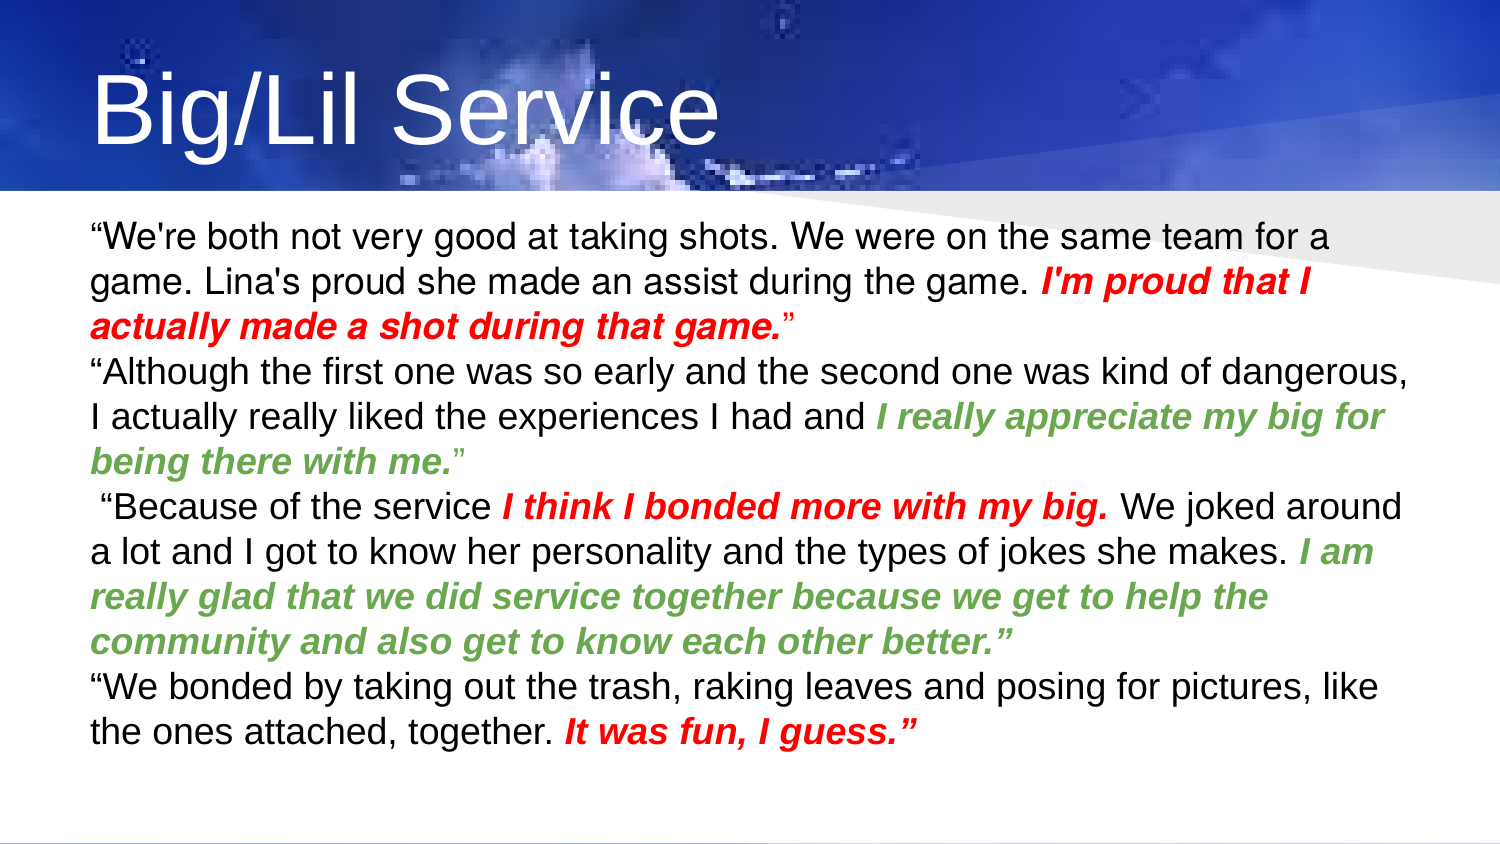

# Big/Lil Service
“We're both not very good at taking shots. We were on the same team for a game. Lina's proud she made an assist during the game. I'm proud that I actually made a shot during that game.”
“Although the first one was so early and the second one was kind of dangerous, I actually really liked the experiences I had and I really appreciate my big for being there with me.”
 “Because of the service I think I bonded more with my big. We joked around a lot and I got to know her personality and the types of jokes she makes. I am really glad that we did service together because we get to help the community and also get to know each other better.”
“We bonded by taking out the trash, raking leaves and posing for pictures, like the ones attached, together. It was fun, I guess.”